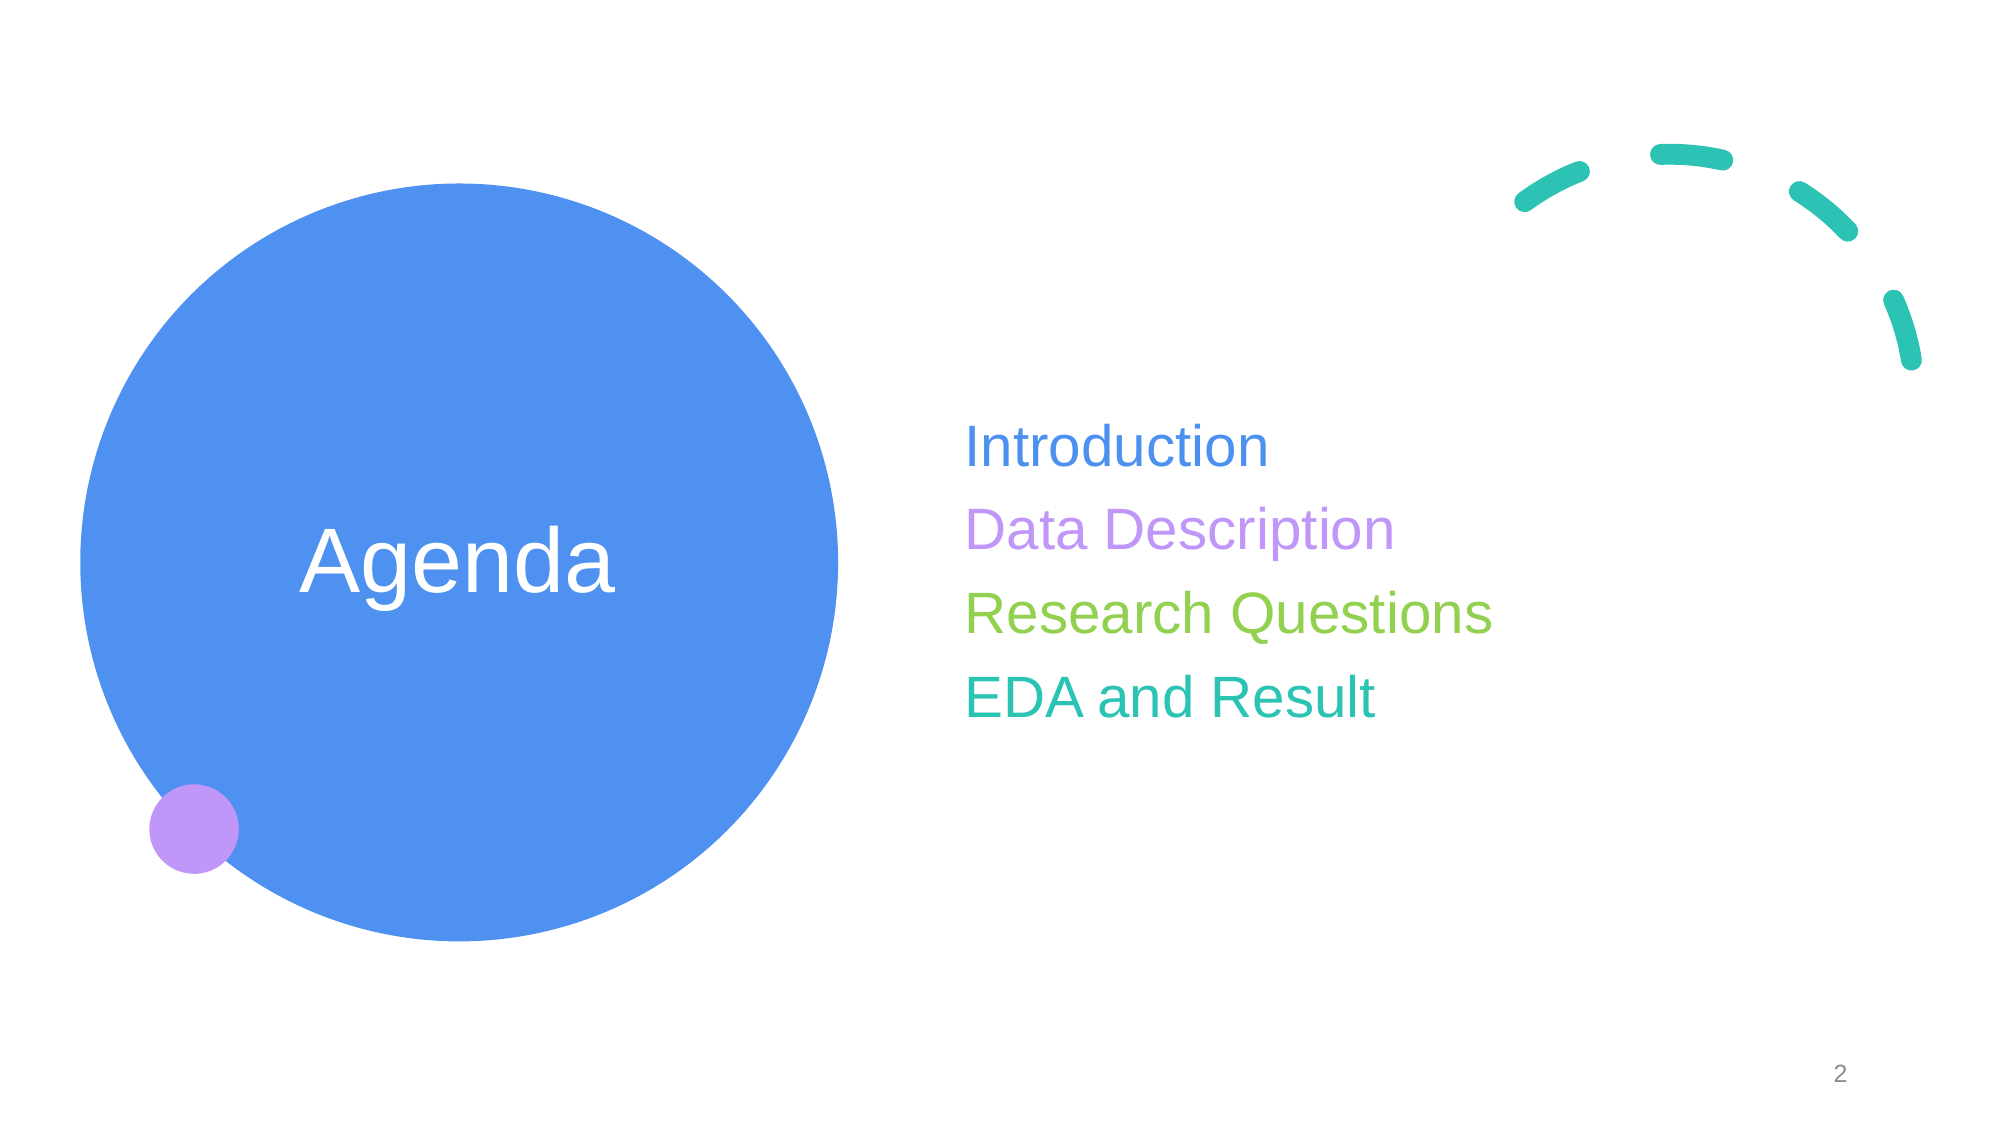

# Agenda
Introduction
Data Description
Research Questions
EDA and Result
2